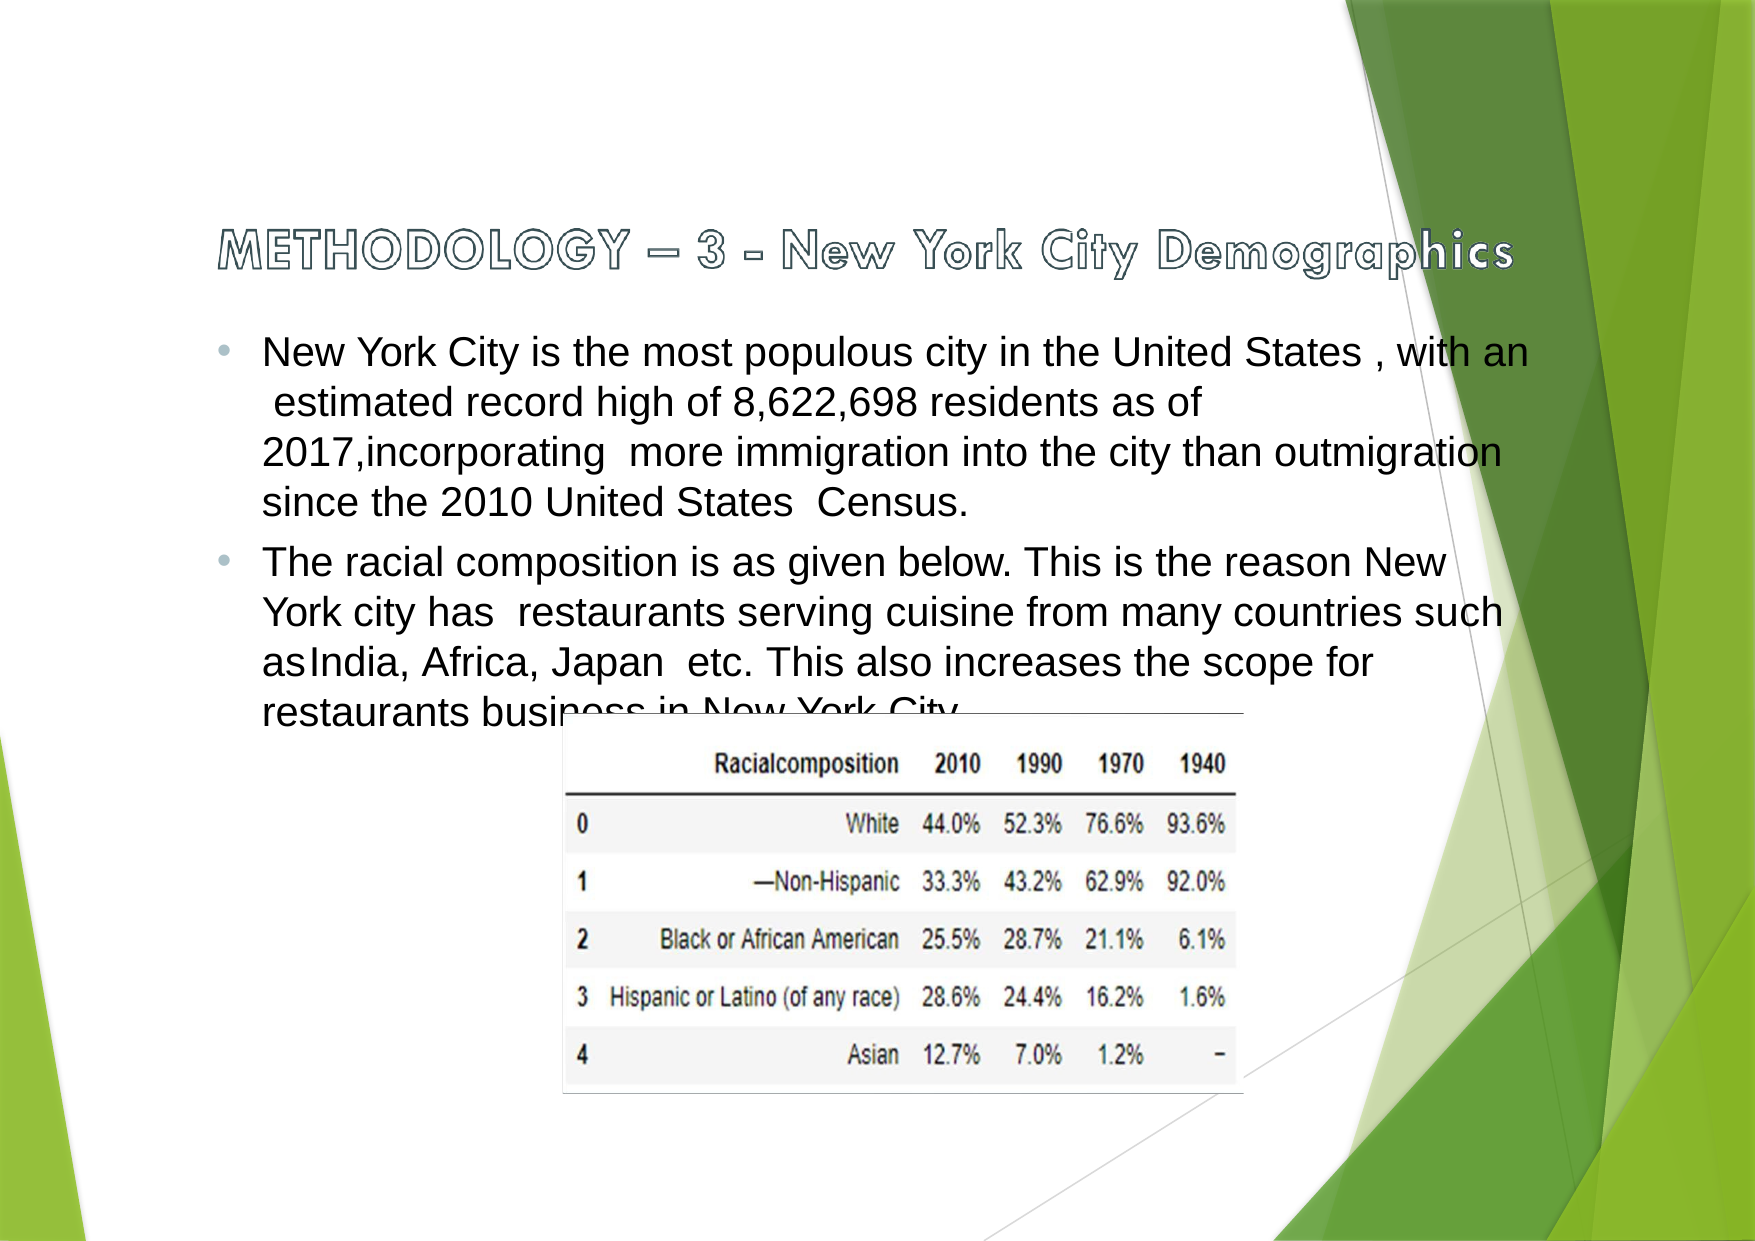

New York City is the most populous city in the United States , with an  estimated record high of 8,622,698 residents as of 2017,incorporating  more immigration into the city than outmigration since the 2010 United States  Census.
The racial composition is as given below. This is the reason New York city has  restaurants serving cuisine from many countries such as	India, Africa, Japan  etc. This also increases the scope for restaurants business in New York City.